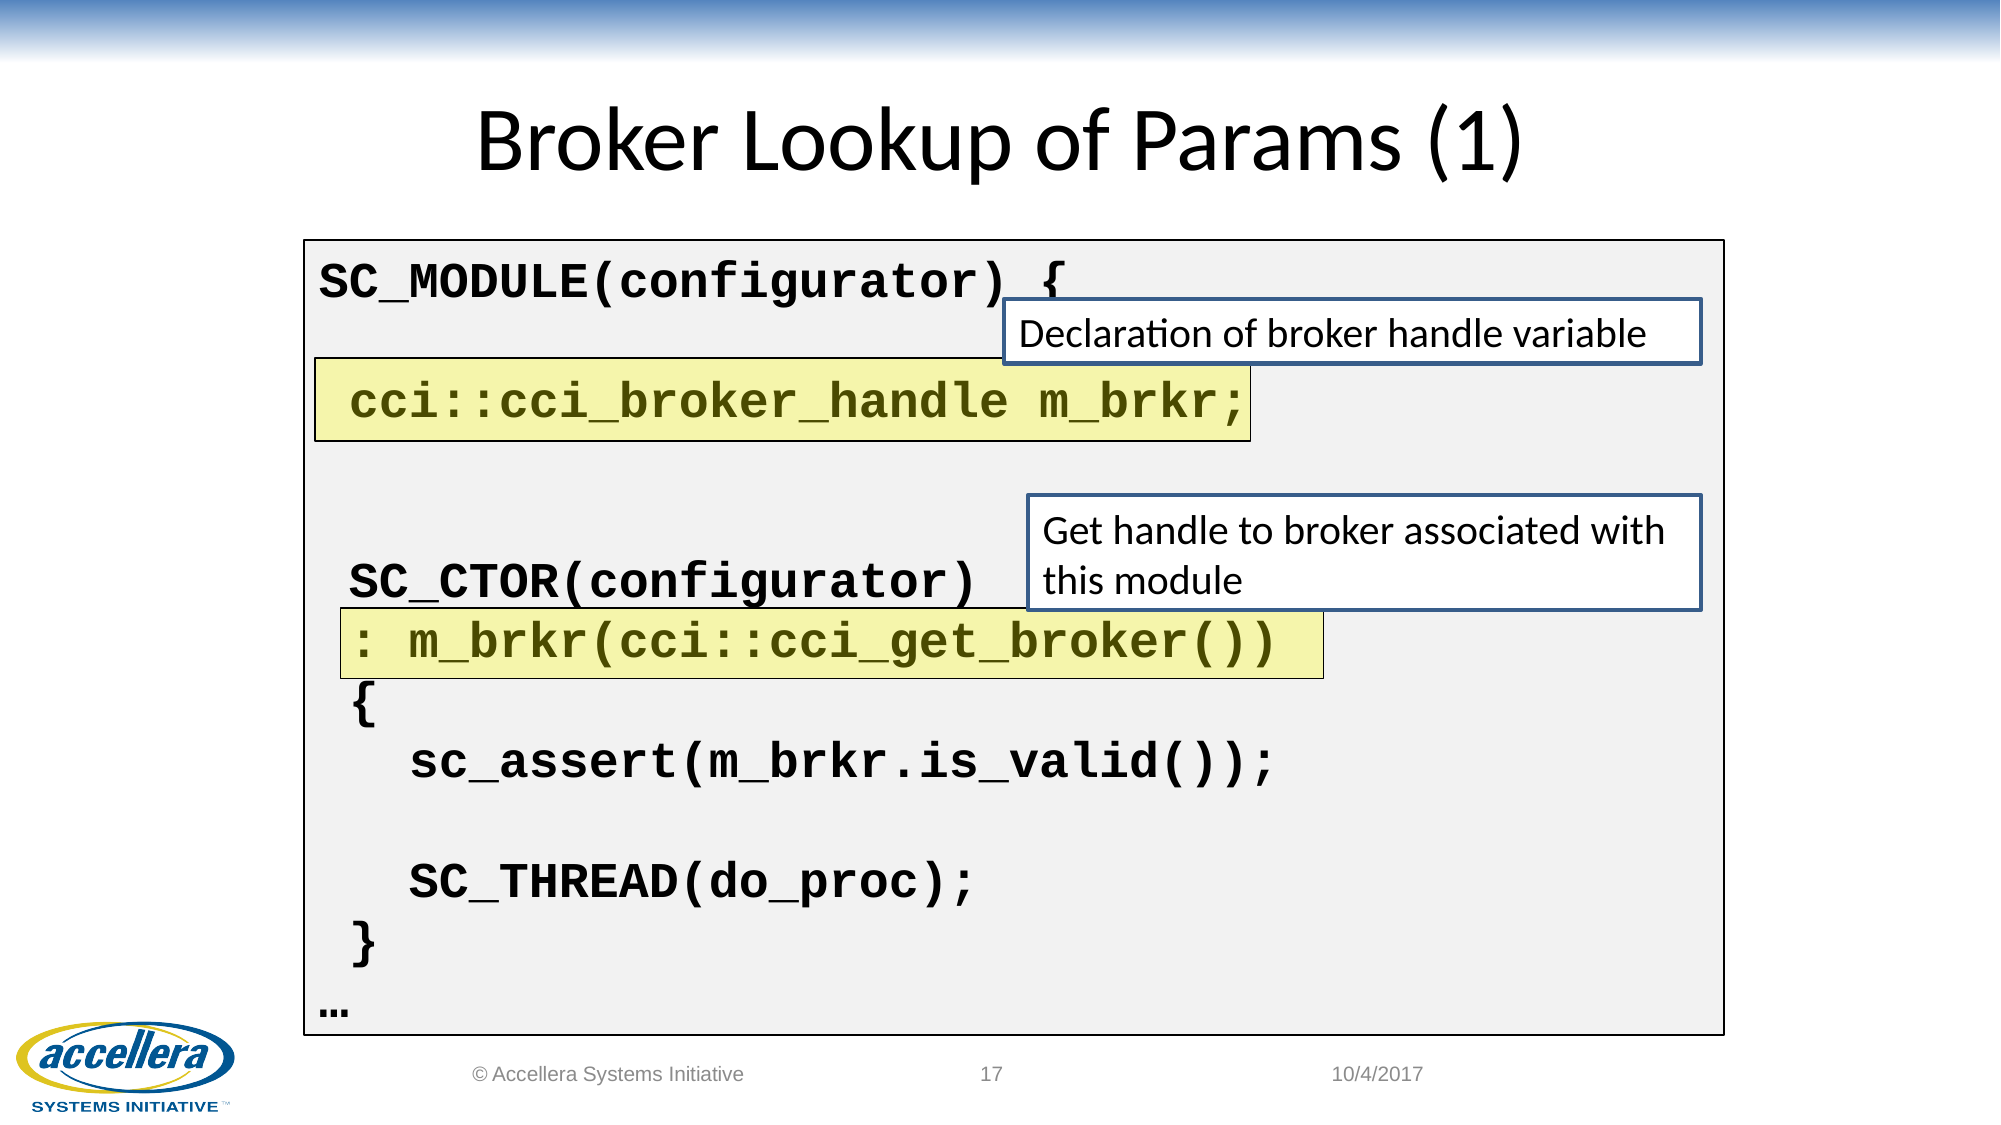

# Broker Lookup of Params (1)
SC_MODULE(configurator) {

 cci::cci_broker_handle m_brkr;

 SC_CTOR(configurator)
 : m_brkr(cci::cci_get_broker())
 {
   sc_assert(m_brkr.is_valid());

   SC_THREAD(do_proc);
 }
…
Declaration of broker handle variable

Get handle to broker associated with this module

© Accellera Systems Initiative
17
10/4/2017